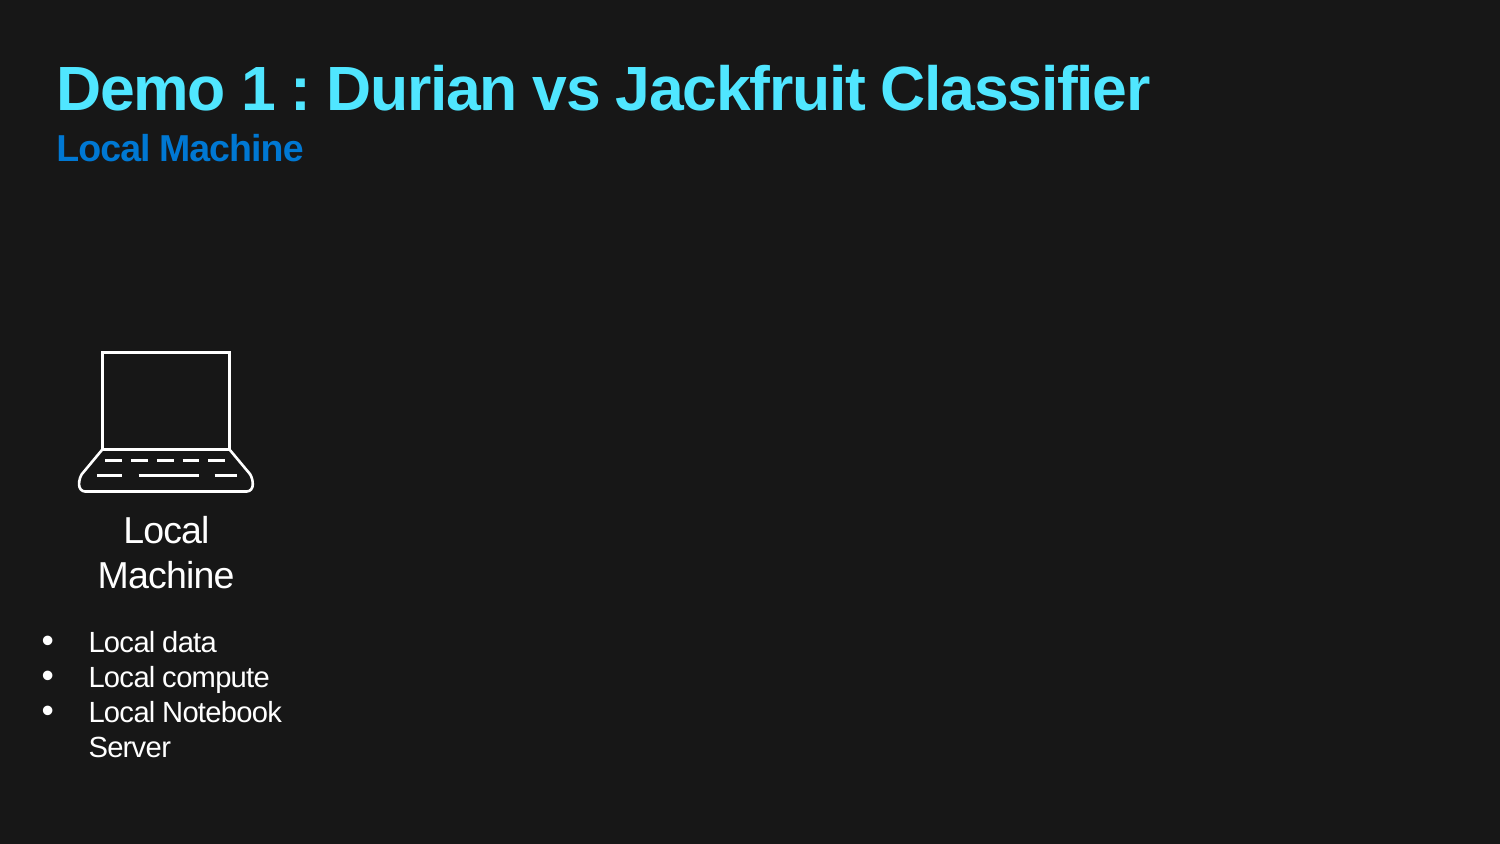

# Demo 1 : Durian vs Jackfruit Classifier
Local Machine

Local Machine
Local data
Local compute
Local Notebook Server